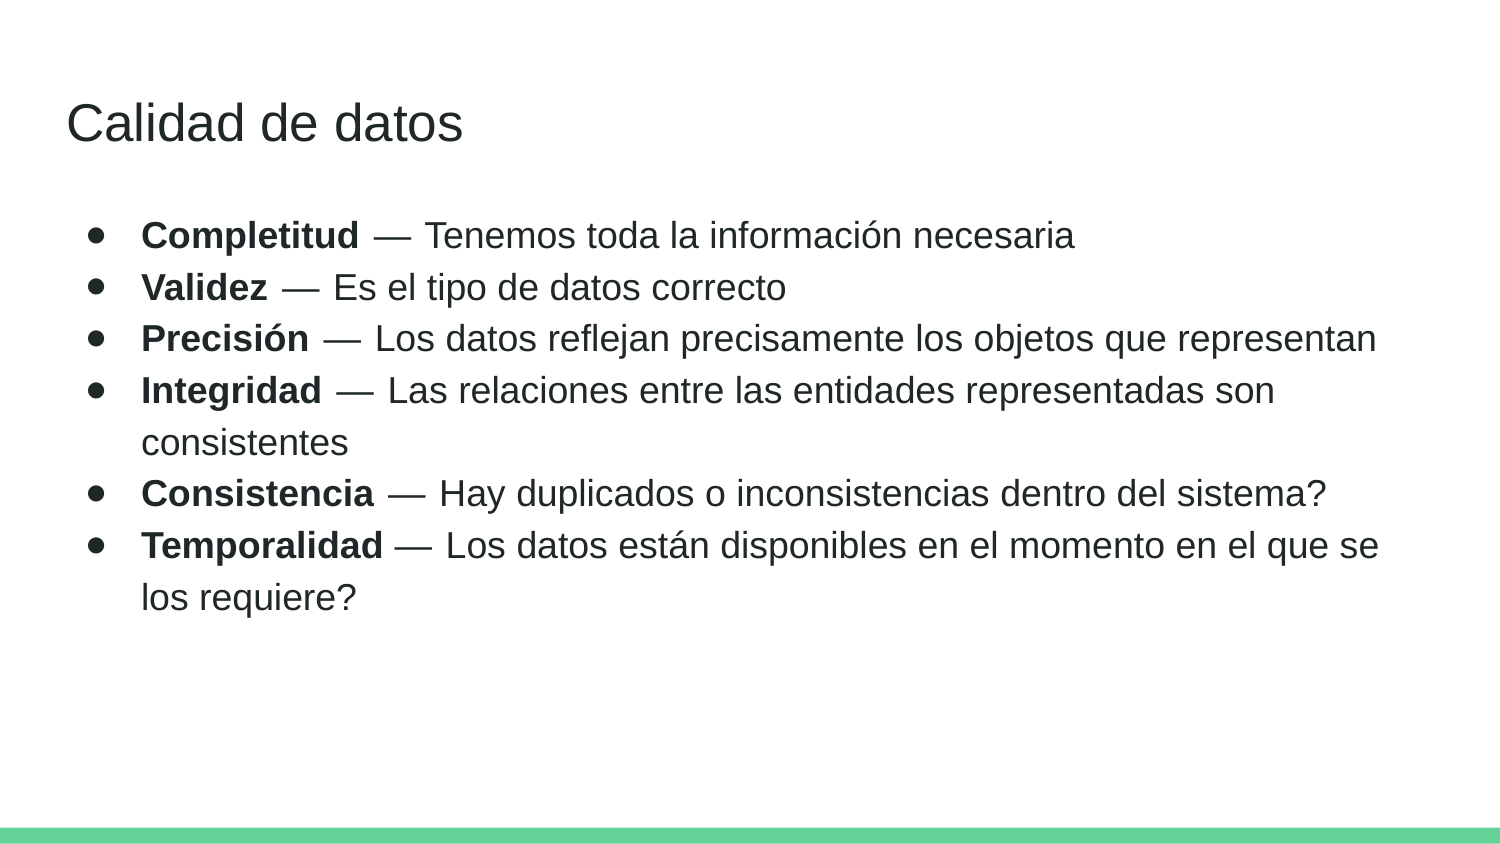

# Calidad de datos
Completitud  —  Tenemos toda la información necesaria
Validez  —  Es el tipo de datos correcto
Precisión  —  Los datos reflejan precisamente los objetos que representan
Integridad  —  Las relaciones entre las entidades representadas son consistentes
Consistencia  —  Hay duplicados o inconsistencias dentro del sistema?
Temporalidad —  Los datos están disponibles en el momento en el que se los requiere?